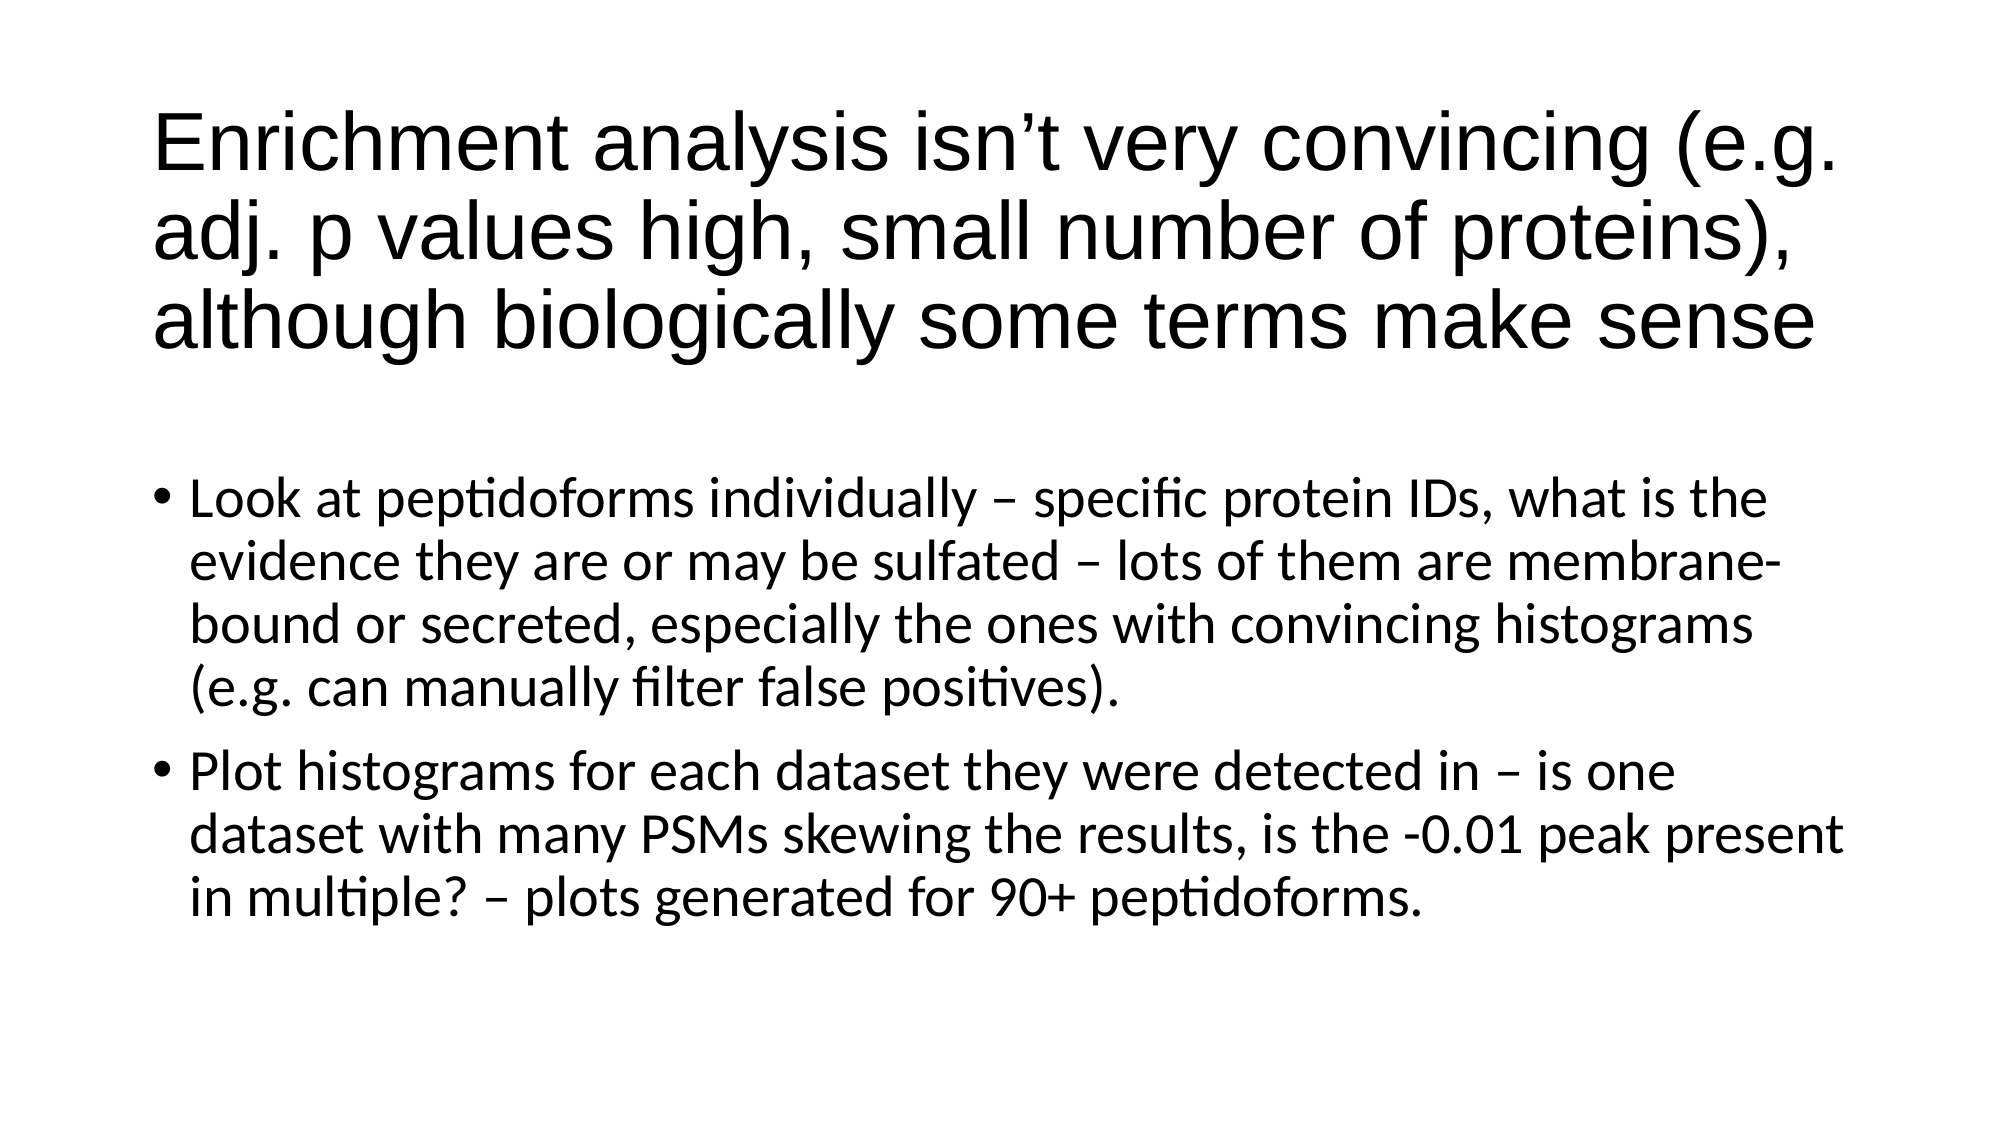

# Enrichment analysis isn’t very convincing (e.g. adj. p values high, small number of proteins), although biologically some terms make sense
Look at peptidoforms individually – specific protein IDs, what is the evidence they are or may be sulfated – lots of them are membrane-bound or secreted, especially the ones with convincing histograms (e.g. can manually filter false positives).
Plot histograms for each dataset they were detected in – is one dataset with many PSMs skewing the results, is the -0.01 peak present in multiple? – plots generated for 90+ peptidoforms.